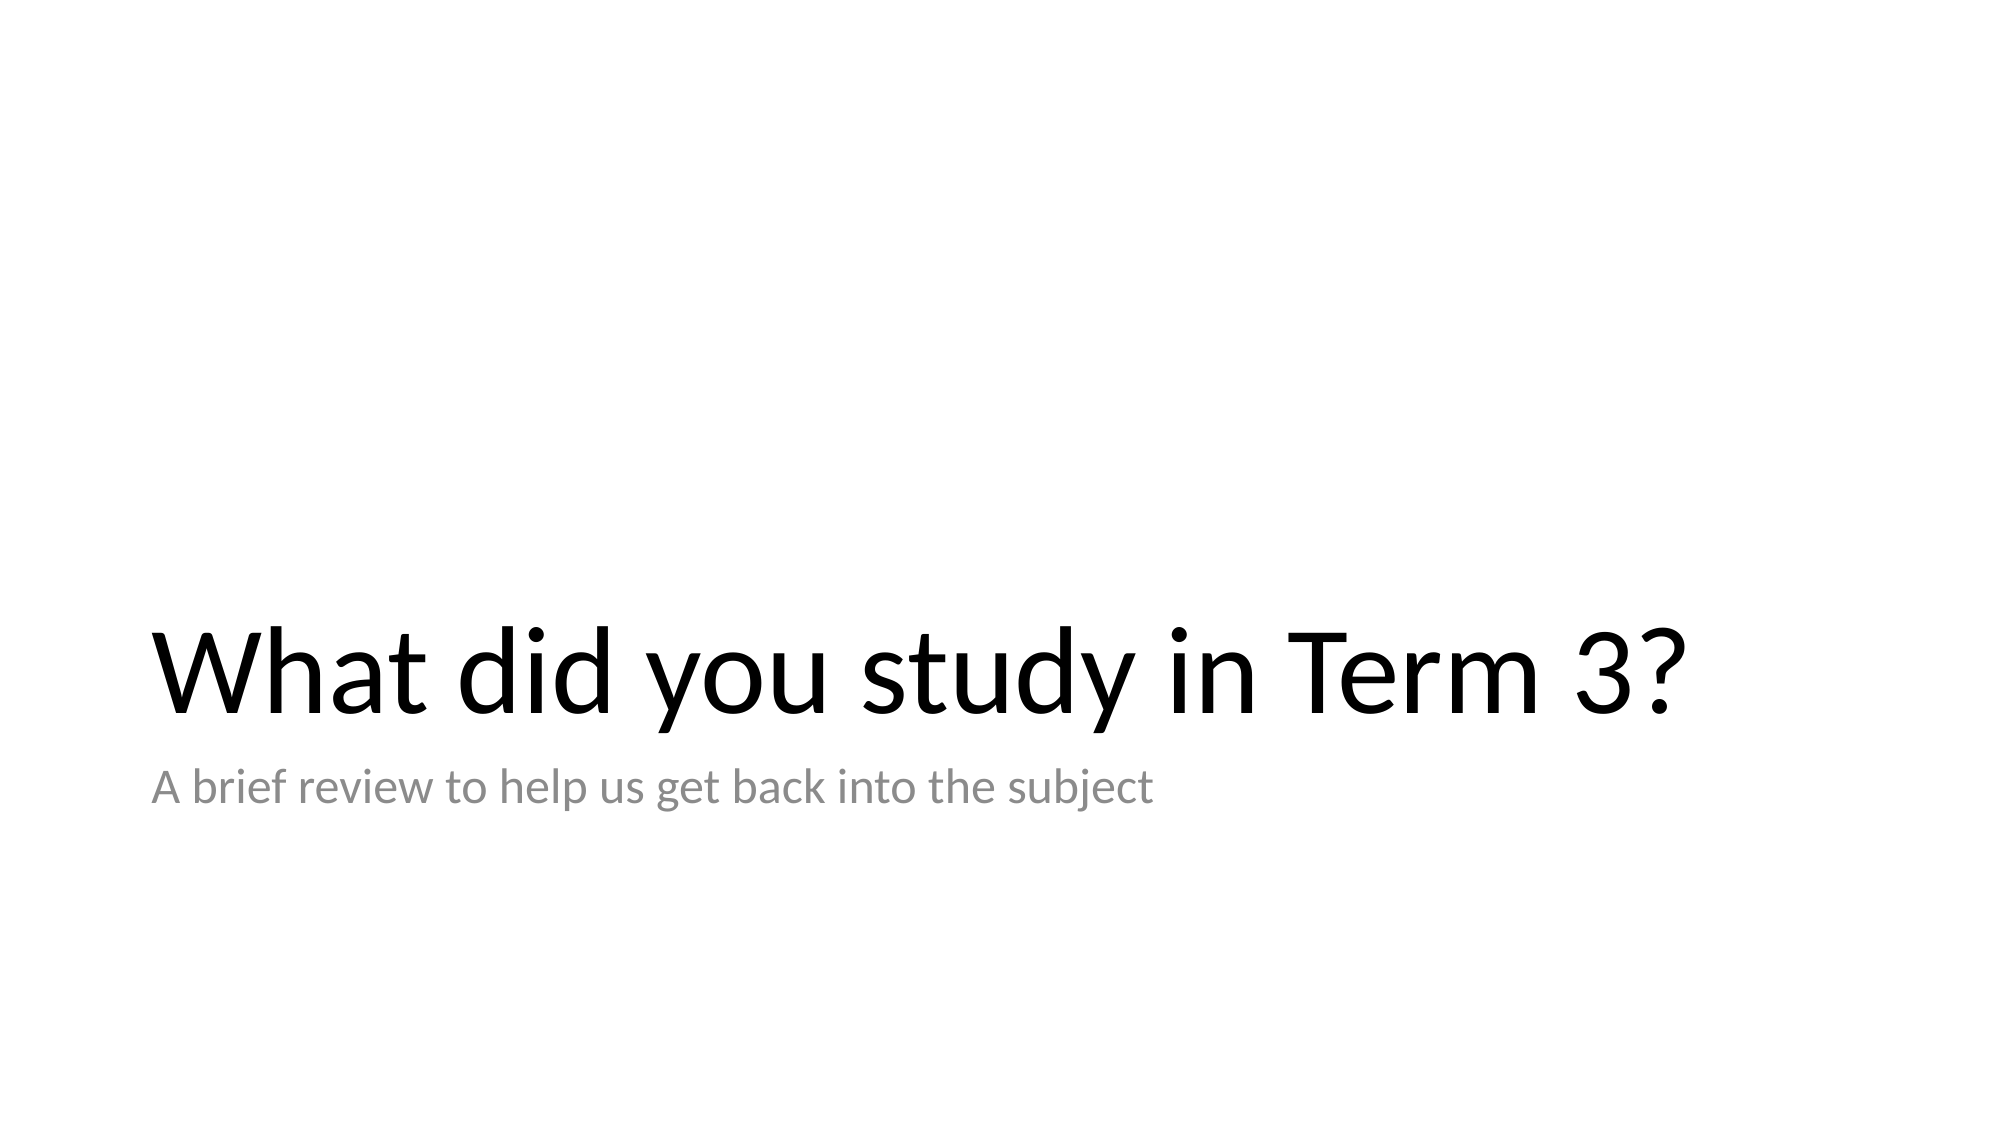

# What did you study in Term 3?
A brief review to help us get back into the subject